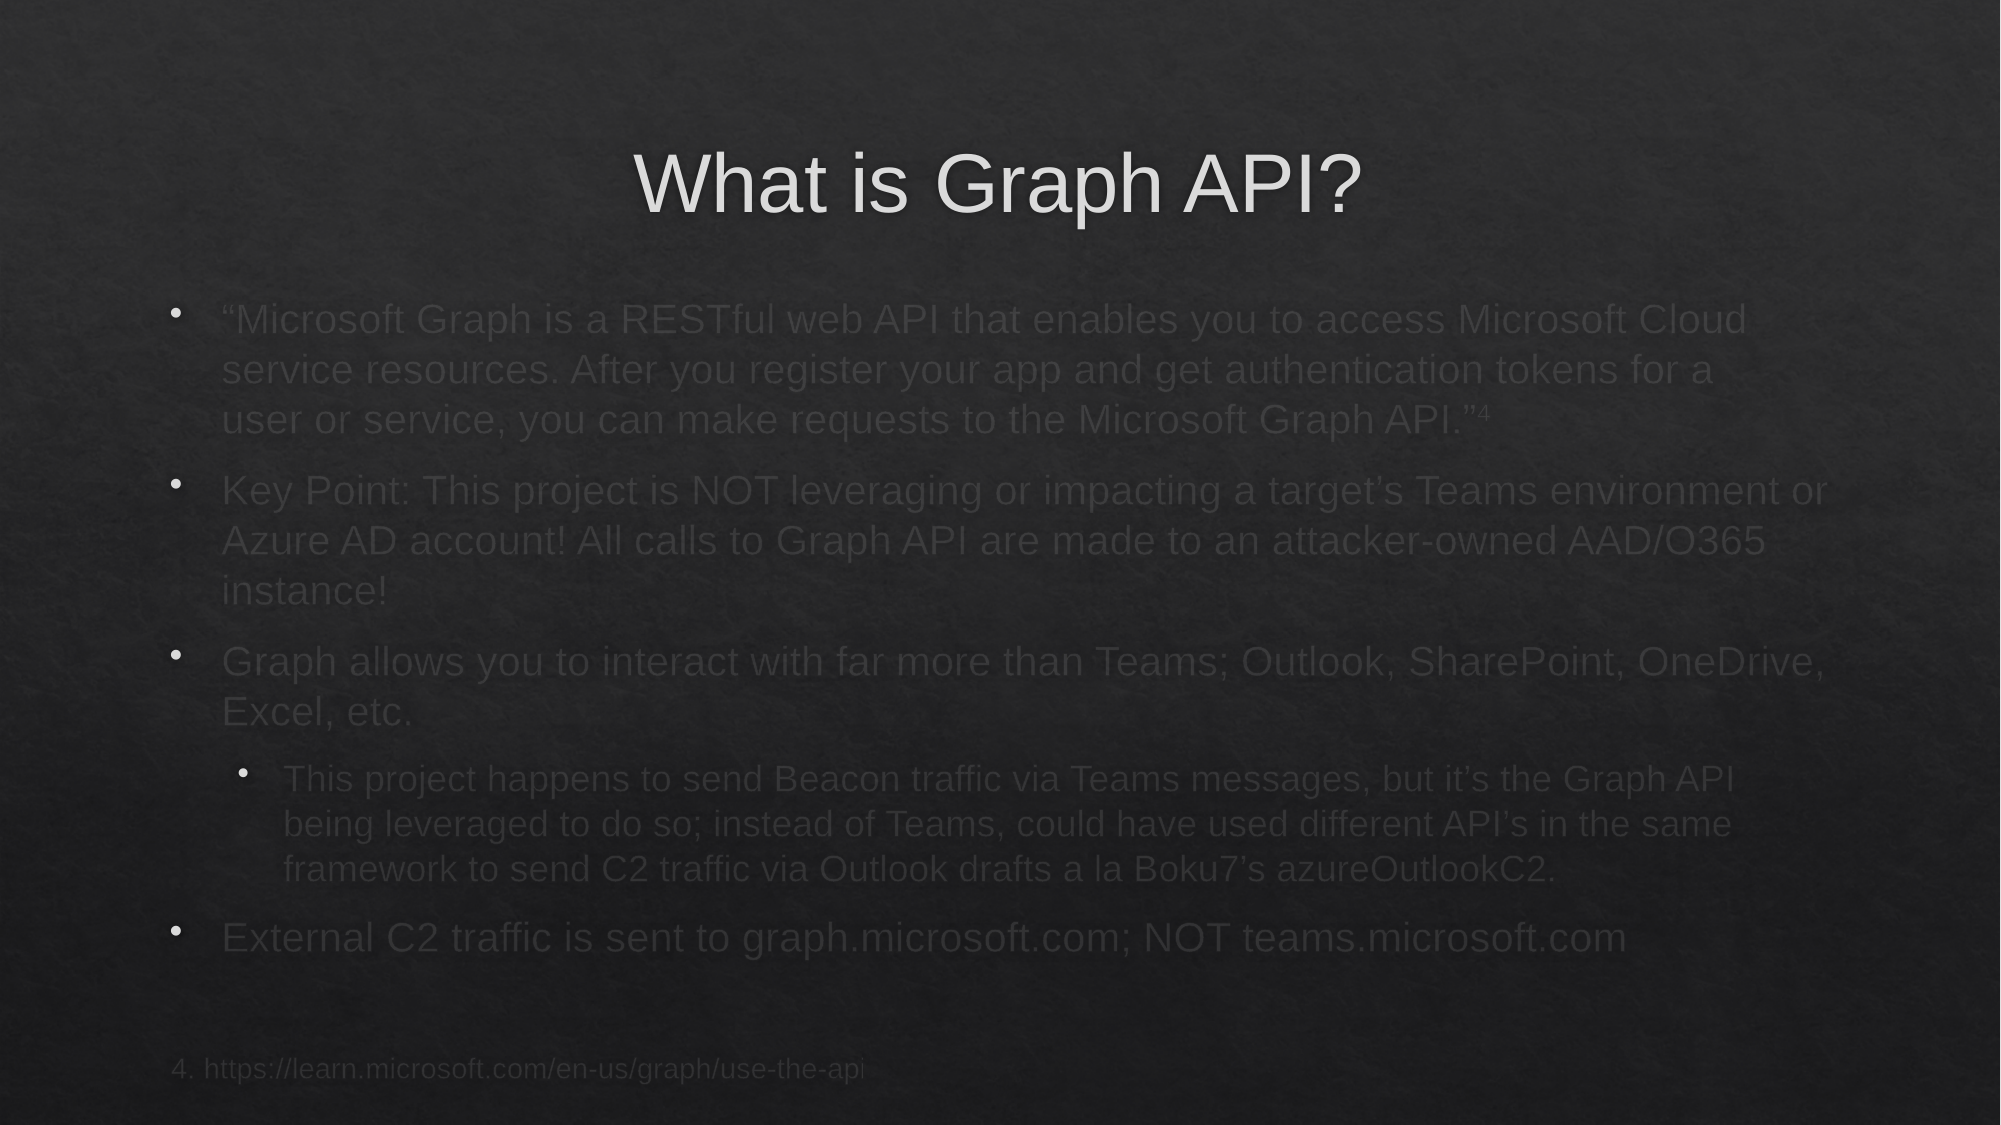

# What is Graph API?
“Microsoft Graph is a RESTful web API that enables you to access Microsoft Cloud service resources. After you register your app and get authentication tokens for a user or service, you can make requests to the Microsoft Graph API.”4
Key Point: This project is NOT leveraging or impacting a target’s Teams environment or Azure AD account! All calls to Graph API are made to an attacker-owned AAD/O365 instance!
Graph allows you to interact with far more than Teams; Outlook, SharePoint, OneDrive, Excel, etc.
This project happens to send Beacon traffic via Teams messages, but it’s the Graph API being leveraged to do so; instead of Teams, could have used different API’s in the same framework to send C2 traffic via Outlook drafts a la Boku7’s azureOutlookC2.
External C2 traffic is sent to graph.microsoft.com; NOT teams.microsoft.com

4. https://learn.microsoft.com/en-us/graph/use-the-api